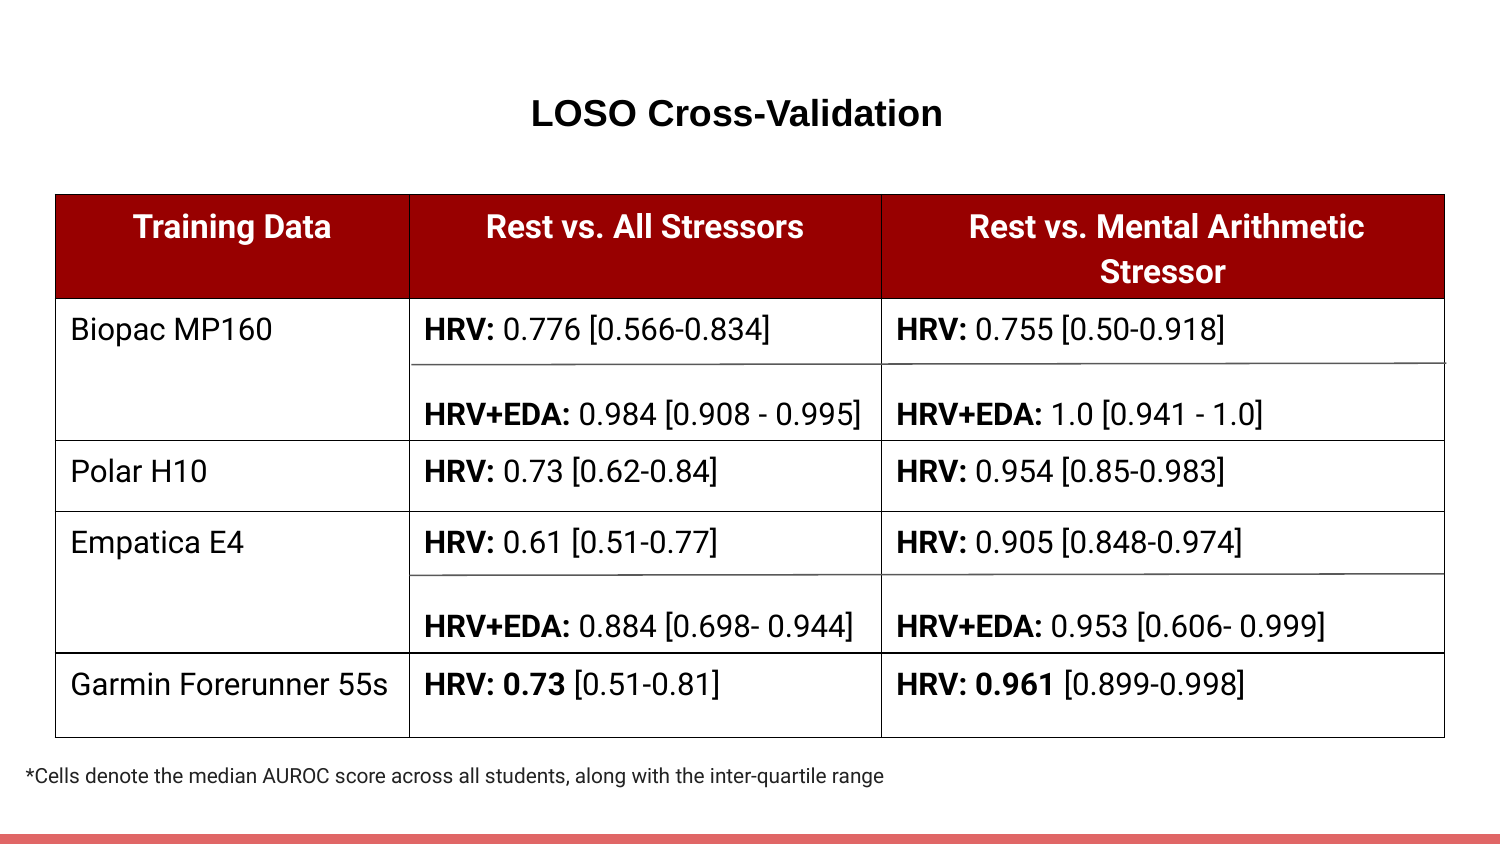

LOSO Cross-Validation
| Training Data | Rest vs. All Stressors | Rest vs. Mental Arithmetic Stressor |
| --- | --- | --- |
| Biopac MP160 | HRV: 0.776 [0.566-0.834] HRV+EDA: 0.984 [0.908 - 0.995] | HRV: 0.755 [0.50-0.918] HRV+EDA: 1.0 [0.941 - 1.0] |
| Polar H10 | HRV: 0.73 [0.62-0.84] | HRV: 0.954 [0.85-0.983] |
| Empatica E4 | HRV: 0.61 [0.51-0.77] HRV+EDA: 0.884 [0.698- 0.944] | HRV: 0.905 [0.848-0.974] HRV+EDA: 0.953 [0.606- 0.999] |
| Garmin Forerunner 55s | HRV: 0.73 [0.51-0.81] | HRV: 0.961 [0.899-0.998] |
*Cells denote the median AUROC score across all students, along with the inter-quartile range